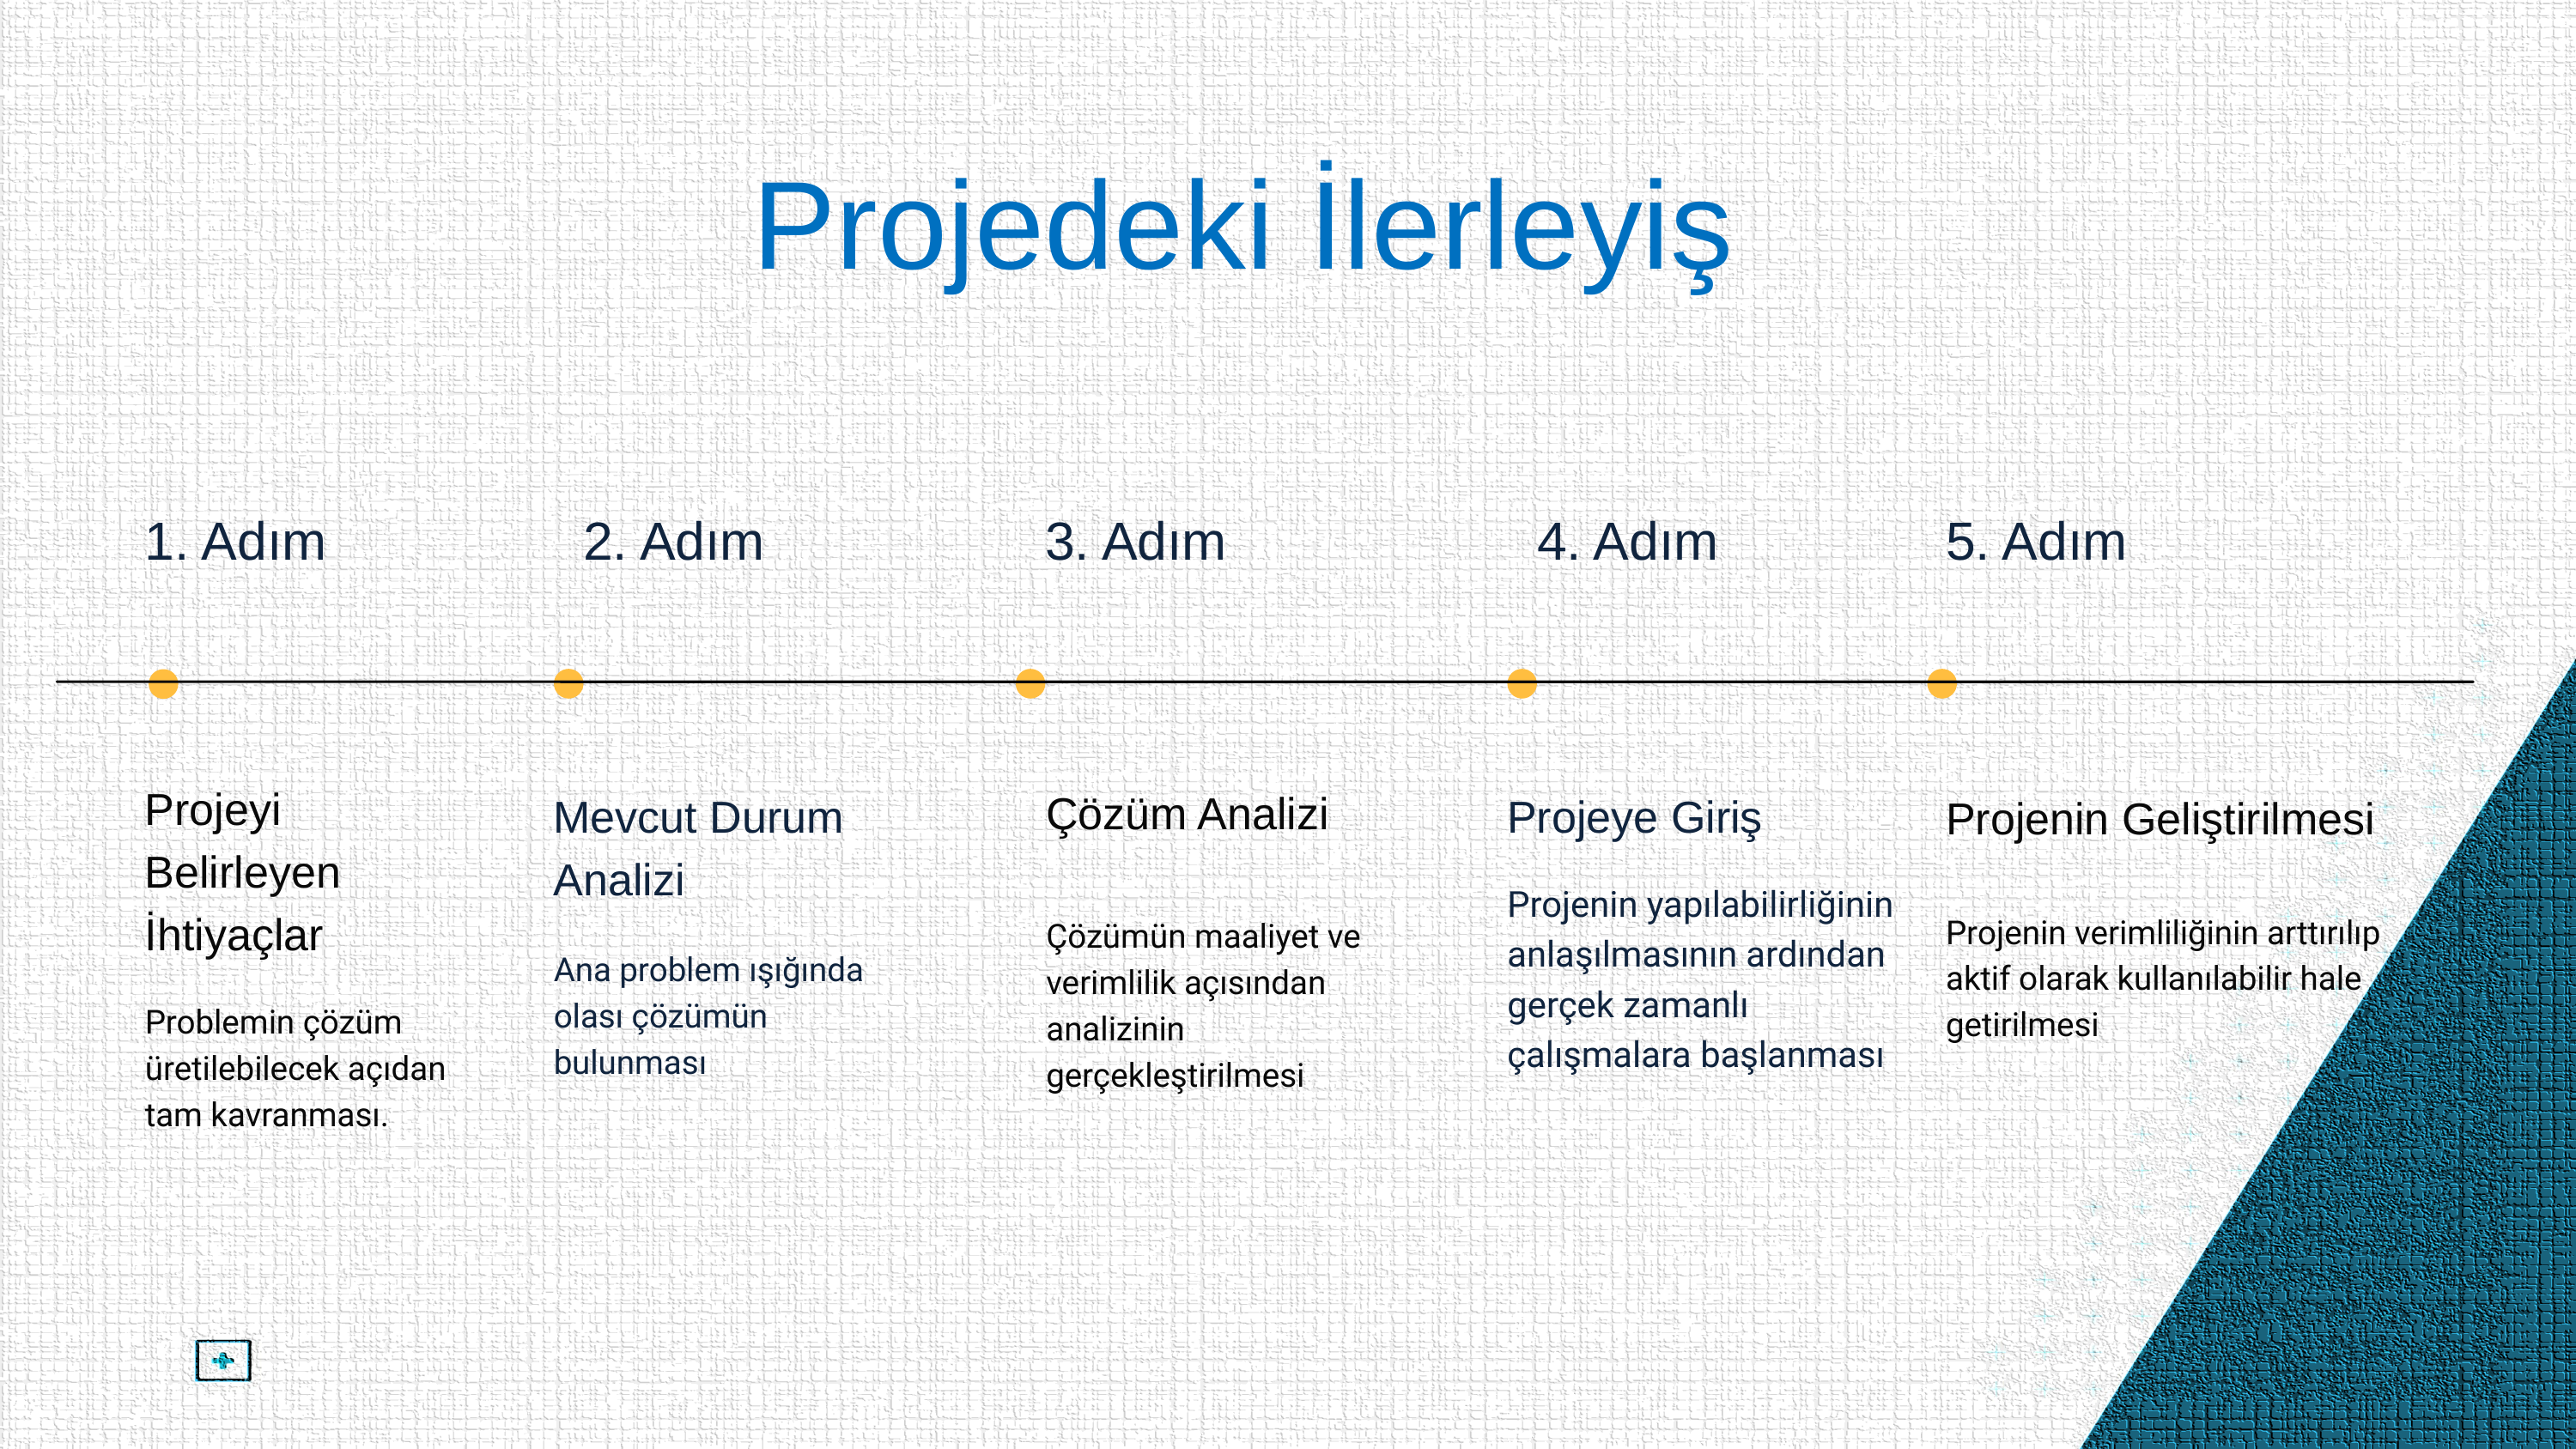

Projedeki İlerleyiş
2. Adım
1. Adım
3. Adım
4. Adım
5. Adım

Projeyi Belirleyen İhtiyaçlar
Problemin çözüm üretilebilecek açıdan tam kavranması.
Mevcut Durum Analizi
Ana problem ışığında olası çözümün bulunması
Projeye Giriş
Projenin yapılabilirliğinin anlaşılmasının ardından gerçek zamanlı çalışmalara başlanması
Çözüm Analizi
Çözümün maaliyet ve verimlilik açısından analizinin gerçekleştirilmesi
Projenin Geliştirilmesi
Projenin verimliliğinin arttırılıp aktif olarak kullanılabilir hale getirilmesi